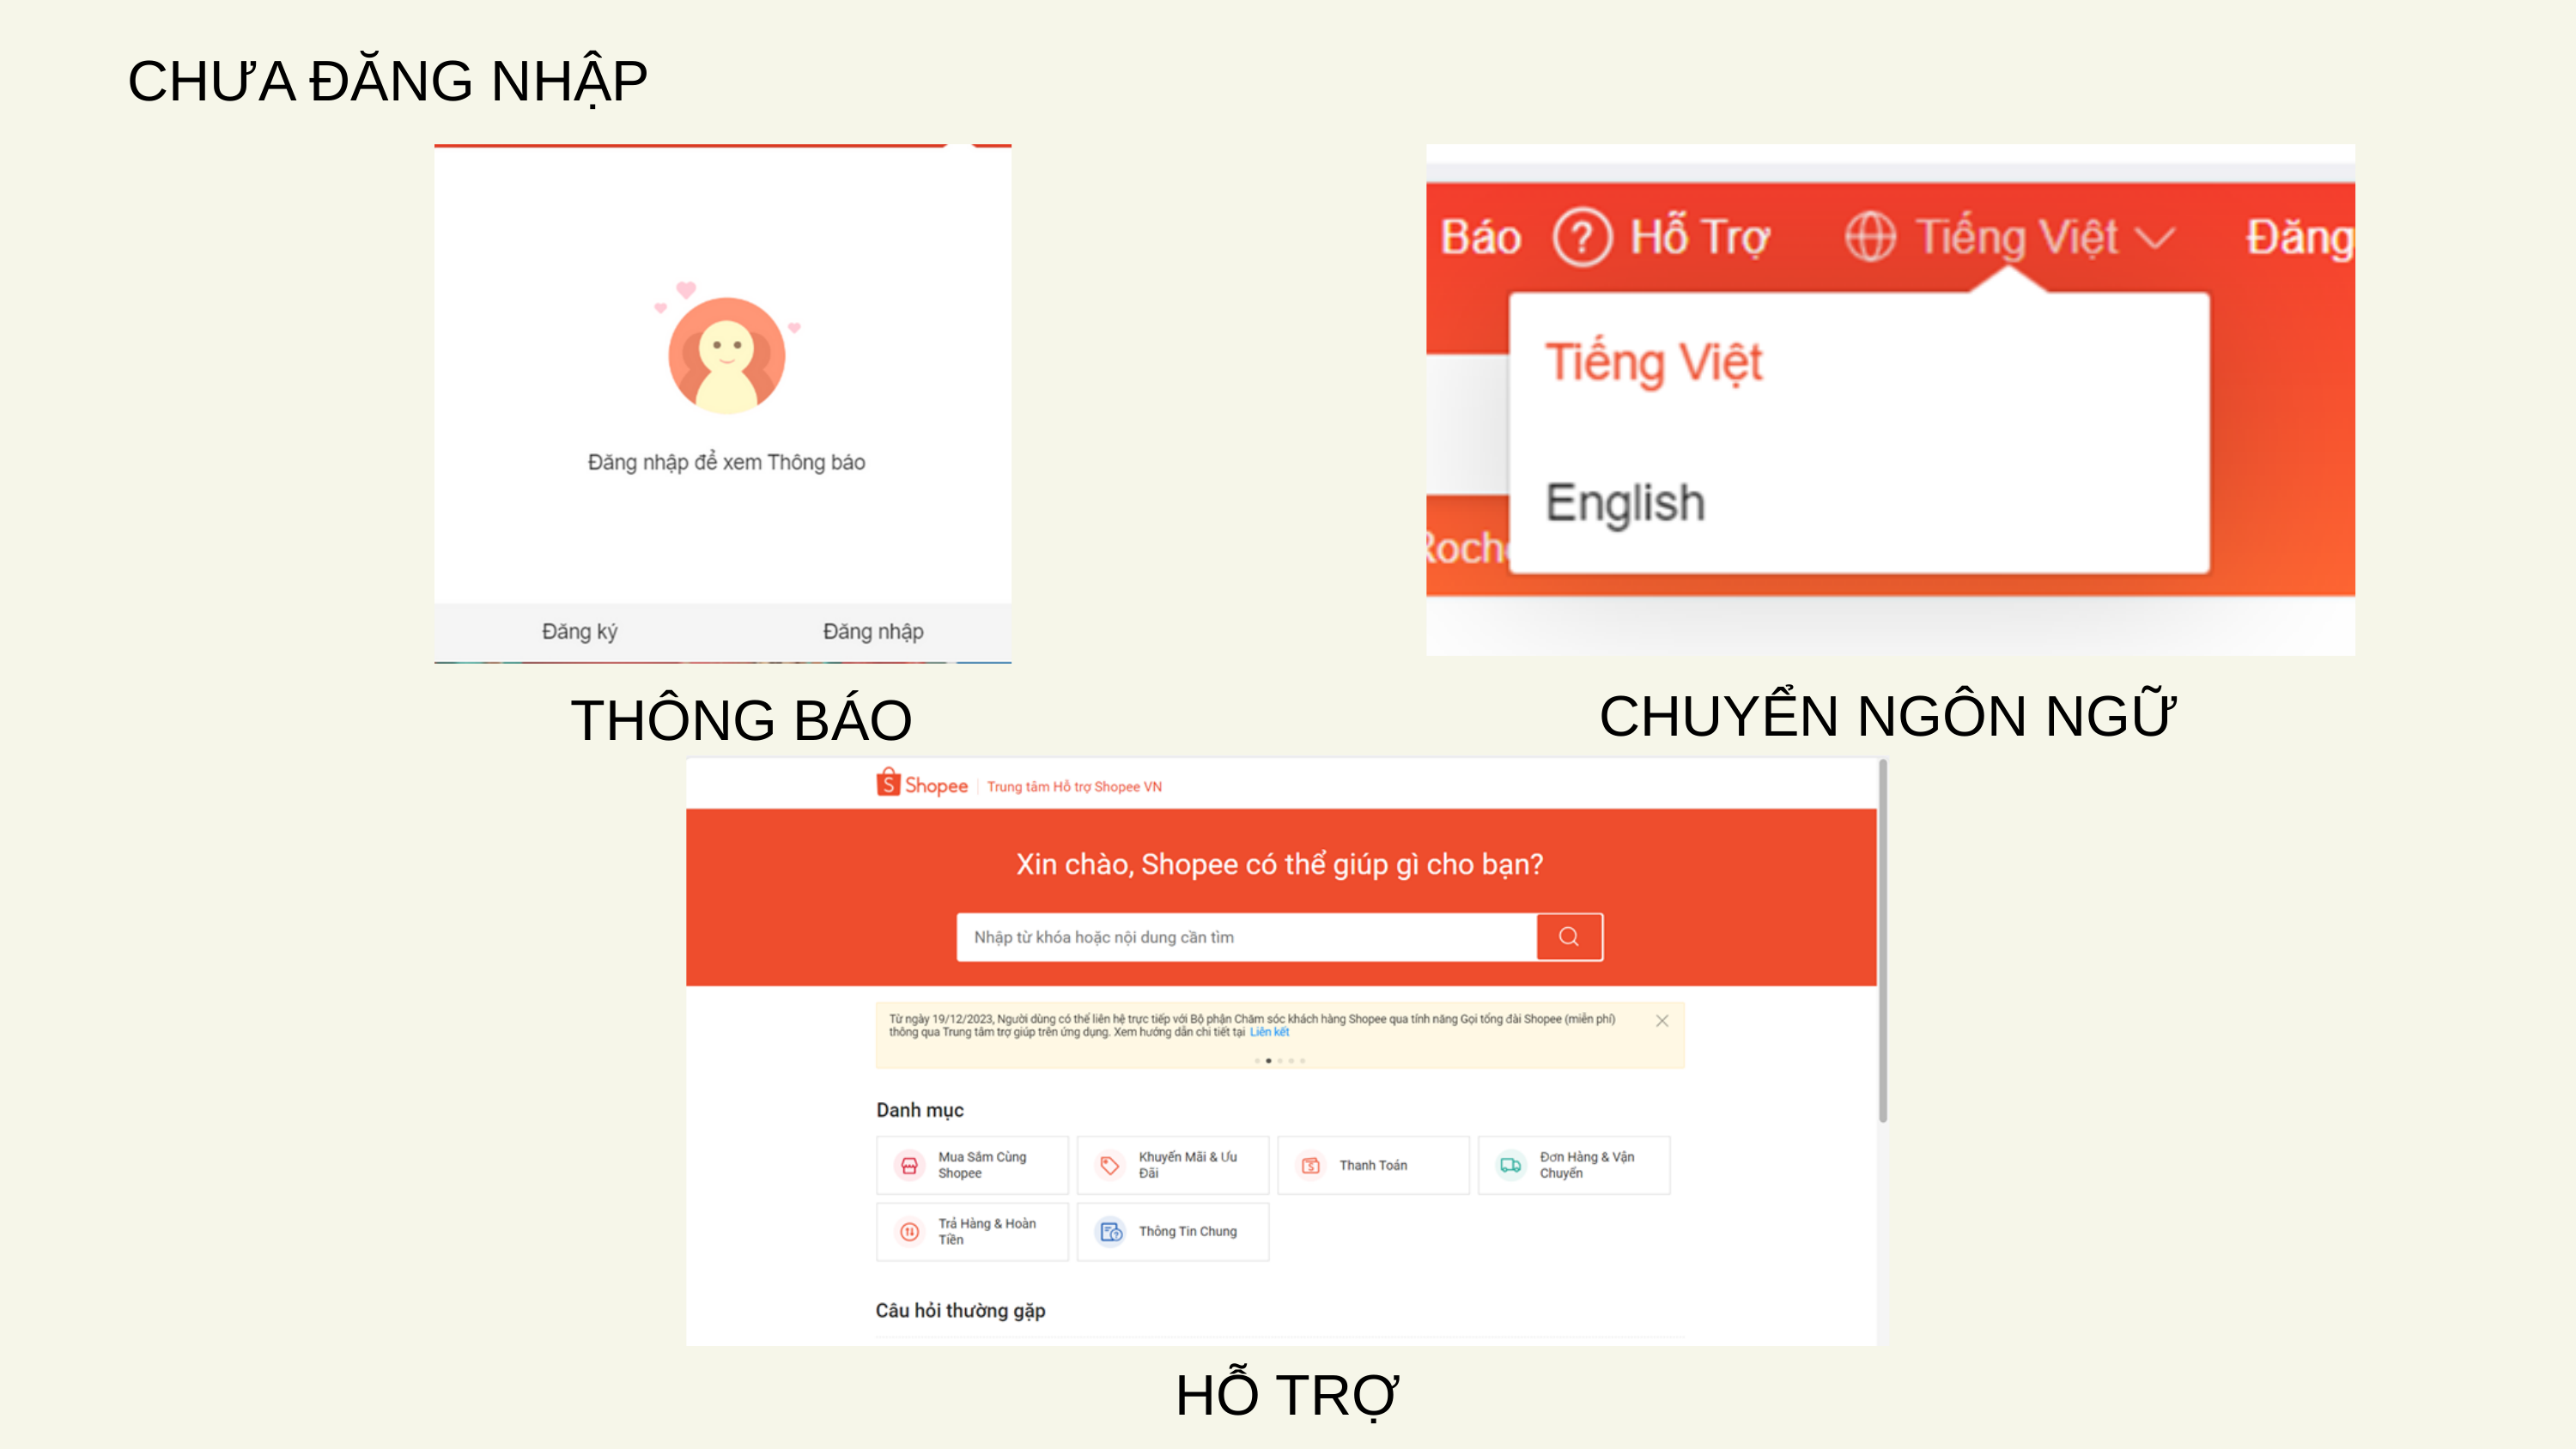

CHƯA ĐĂNG NHẬP

CHUYỂN NGÔN NGỮ
THÔNG BÁO

HỖ TRỢ